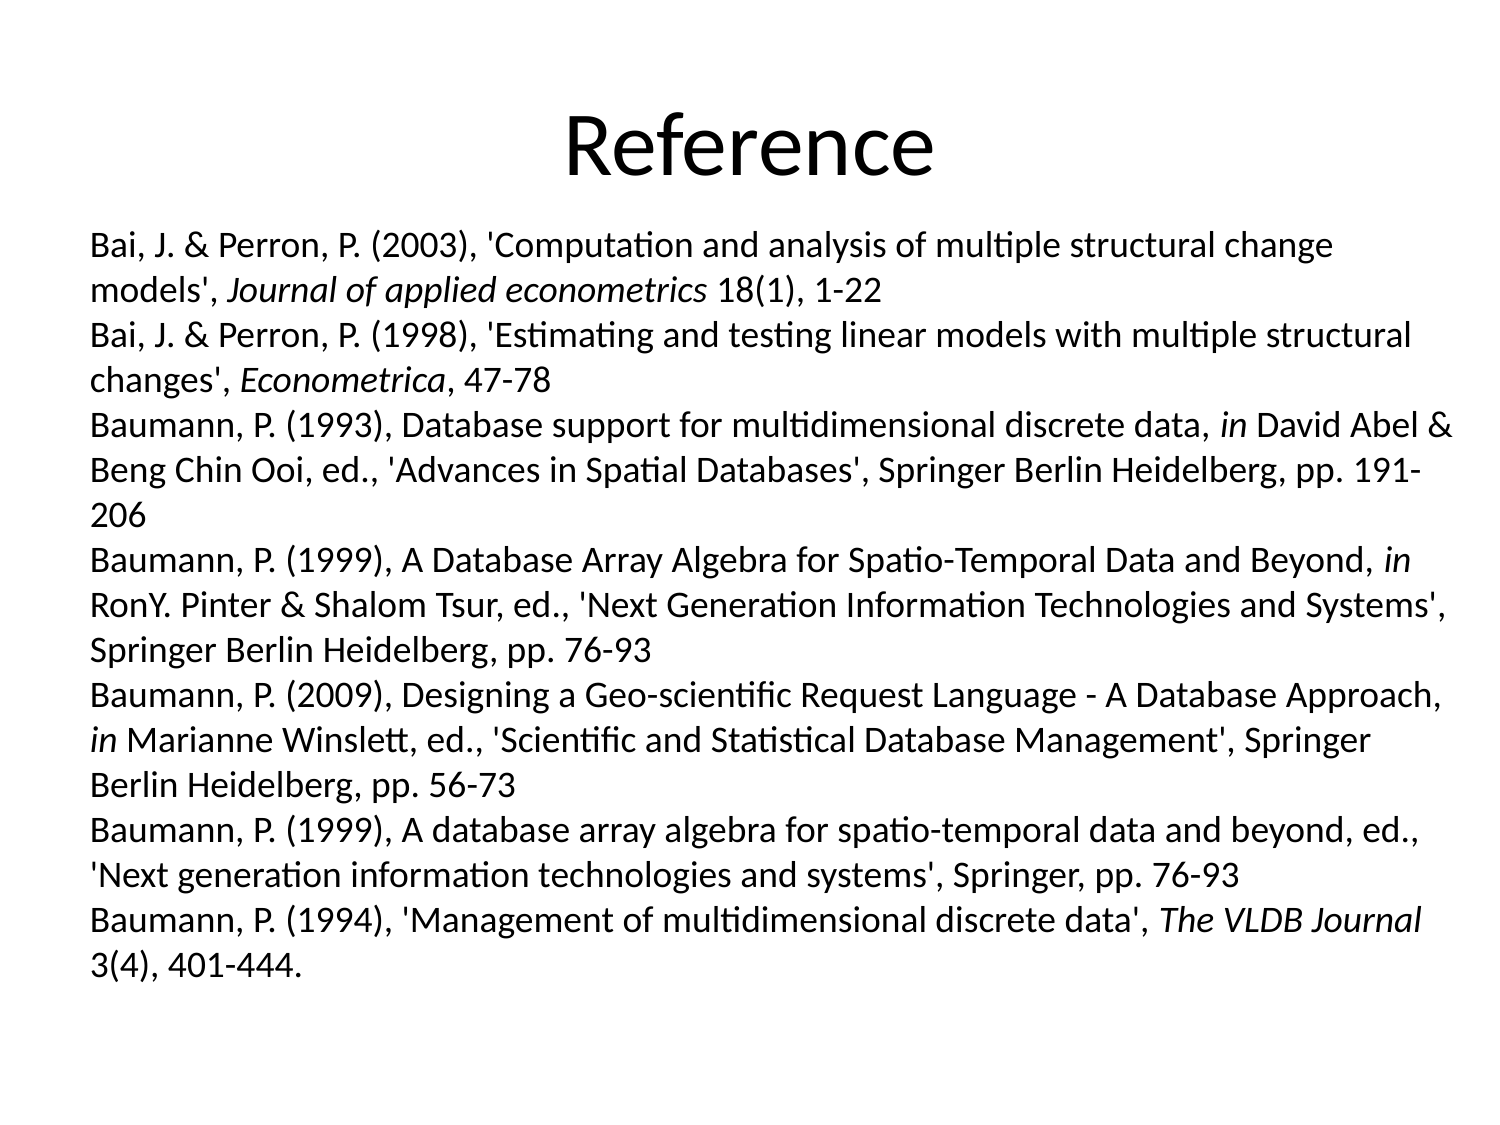

Reference
Bai, J. & Perron, P. (2003), 'Computation and analysis of multiple structural change models', Journal of applied econometrics 18(1), 1-22
Bai, J. & Perron, P. (1998), 'Estimating and testing linear models with multiple structural changes', Econometrica, 47-78
Baumann, P. (1993), Database support for multidimensional discrete data, in David Abel & Beng Chin Ooi, ed., 'Advances in Spatial Databases', Springer Berlin Heidelberg, pp. 191-206
Baumann, P. (1999), A Database Array Algebra for Spatio-Temporal Data and Beyond, in RonY. Pinter & Shalom Tsur, ed., 'Next Generation Information Technologies and Systems', Springer Berlin Heidelberg, pp. 76-93
Baumann, P. (2009), Designing a Geo-scientific Request Language - A Database Approach, in Marianne Winslett, ed., 'Scientific and Statistical Database Management', Springer Berlin Heidelberg, pp. 56-73
Baumann, P. (1999), A database array algebra for spatio-temporal data and beyond, ed., 'Next generation information technologies and systems', Springer, pp. 76-93
Baumann, P. (1994), 'Management of multidimensional discrete data', The VLDB Journal 3(4), 401-444.